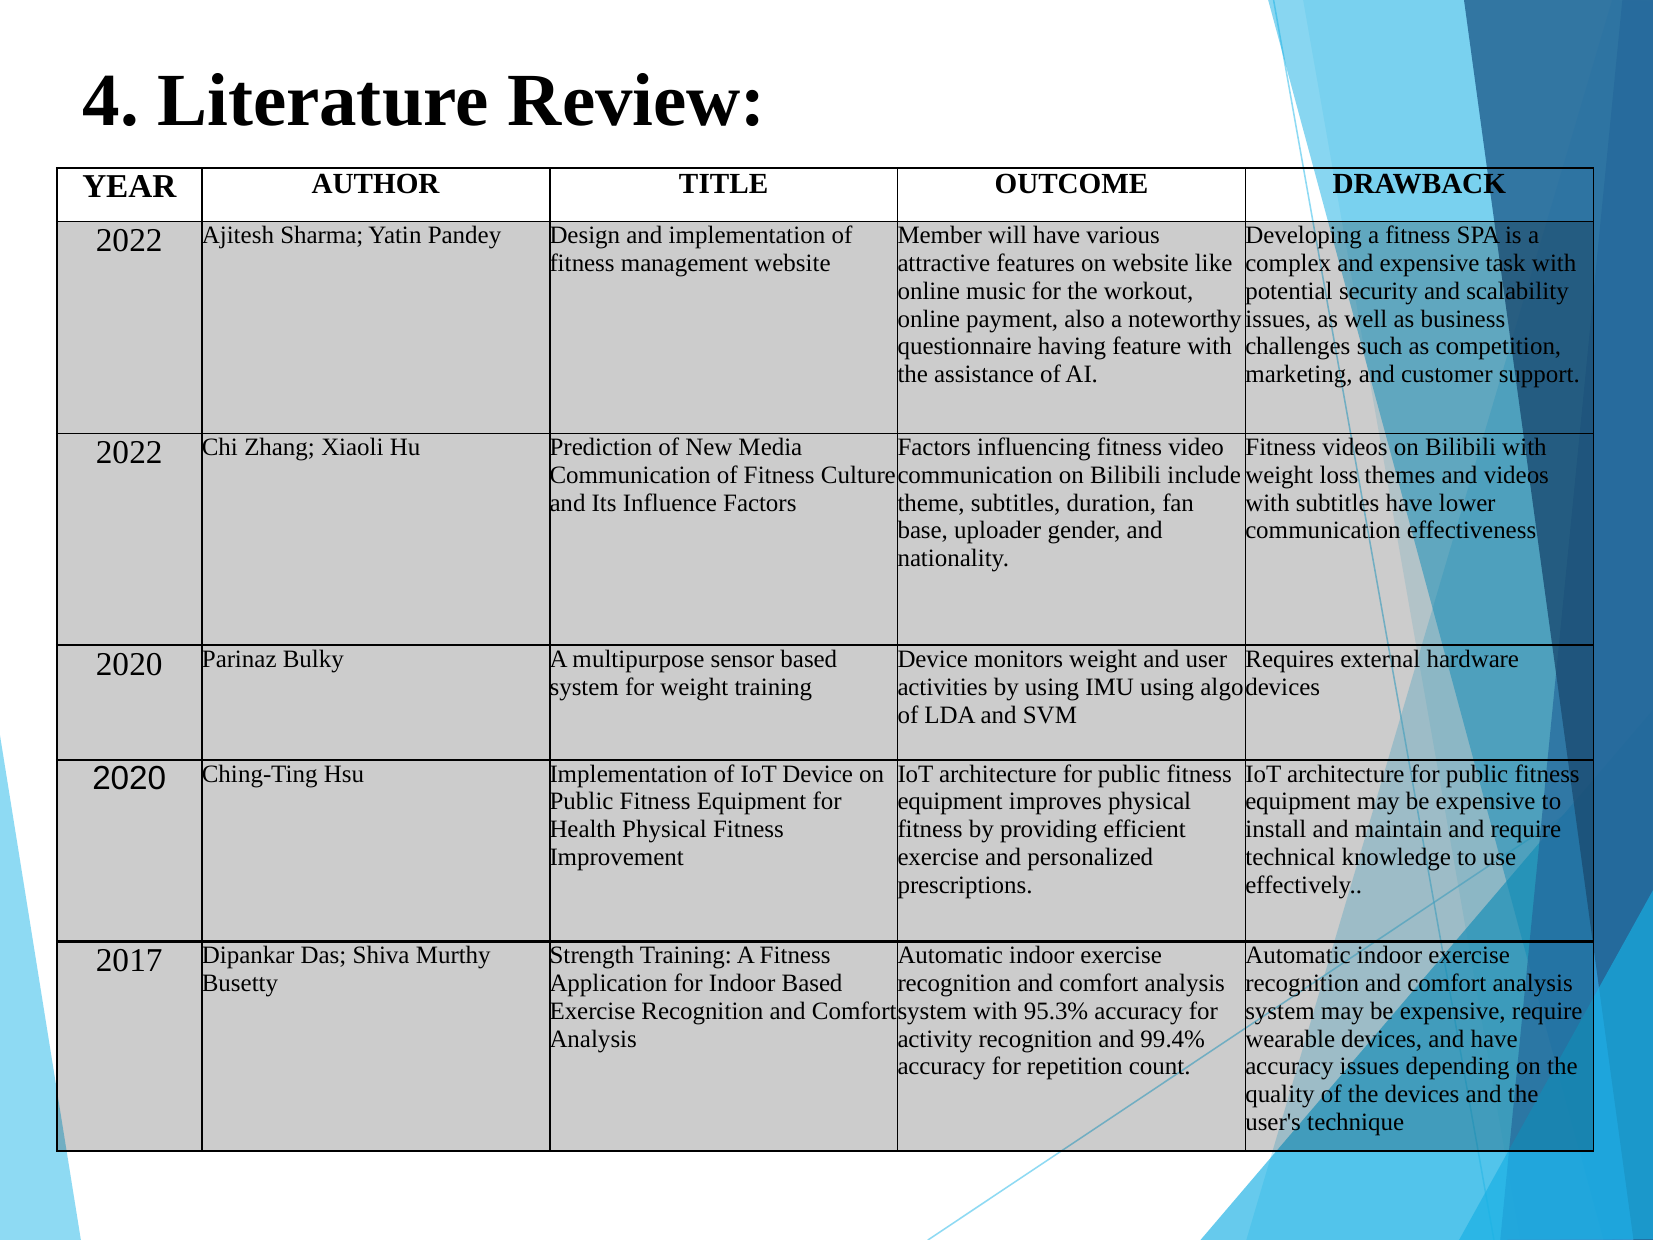

4. Literature Review:
| YEAR | AUTHOR | TITLE | OUTCOME | DRAWBACK |
| --- | --- | --- | --- | --- |
| 2022 | Ajitesh Sharma; Yatin Pandey | Design and implementation of fitness management website | Member will have various attractive features on website like online music for the workout, online payment, also a noteworthy questionnaire having feature with the assistance of AI. | Developing a fitness SPA is a complex and expensive task with potential security and scalability issues, as well as business challenges such as competition, marketing, and customer support. |
| 2022 | Chi Zhang; Xiaoli Hu | Prediction of New Media Communication of Fitness Culture and Its Influence Factors | Factors influencing fitness video communication on Bilibili include theme, subtitles, duration, fan base, uploader gender, and nationality. | Fitness videos on Bilibili with weight loss themes and videos with subtitles have lower communication effectiveness |
| 2020 | Parinaz Bulky | A multipurpose sensor based system for weight training | Device monitors weight and user activities by using IMU using algo of LDA and SVM | Requires external hardware devices |
| 2020 | Ching-Ting Hsu | Implementation of IoT Device on Public Fitness Equipment for Health Physical Fitness Improvement | IoT architecture for public fitness equipment improves physical fitness by providing efficient exercise and personalized prescriptions. | IoT architecture for public fitness equipment may be expensive to install and maintain and require technical knowledge to use effectively.. |
| 2017 | Dipankar Das; Shiva Murthy Busetty | Strength Training: A Fitness Application for Indoor Based Exercise Recognition and Comfort Analysis | Automatic indoor exercise recognition and comfort analysis system with 95.3% accuracy for activity recognition and 99.4% accuracy for repetition count. | Automatic indoor exercise recognition and comfort analysis system may be expensive, require wearable devices, and have accuracy issues depending on the quality of the devices and the user's technique |